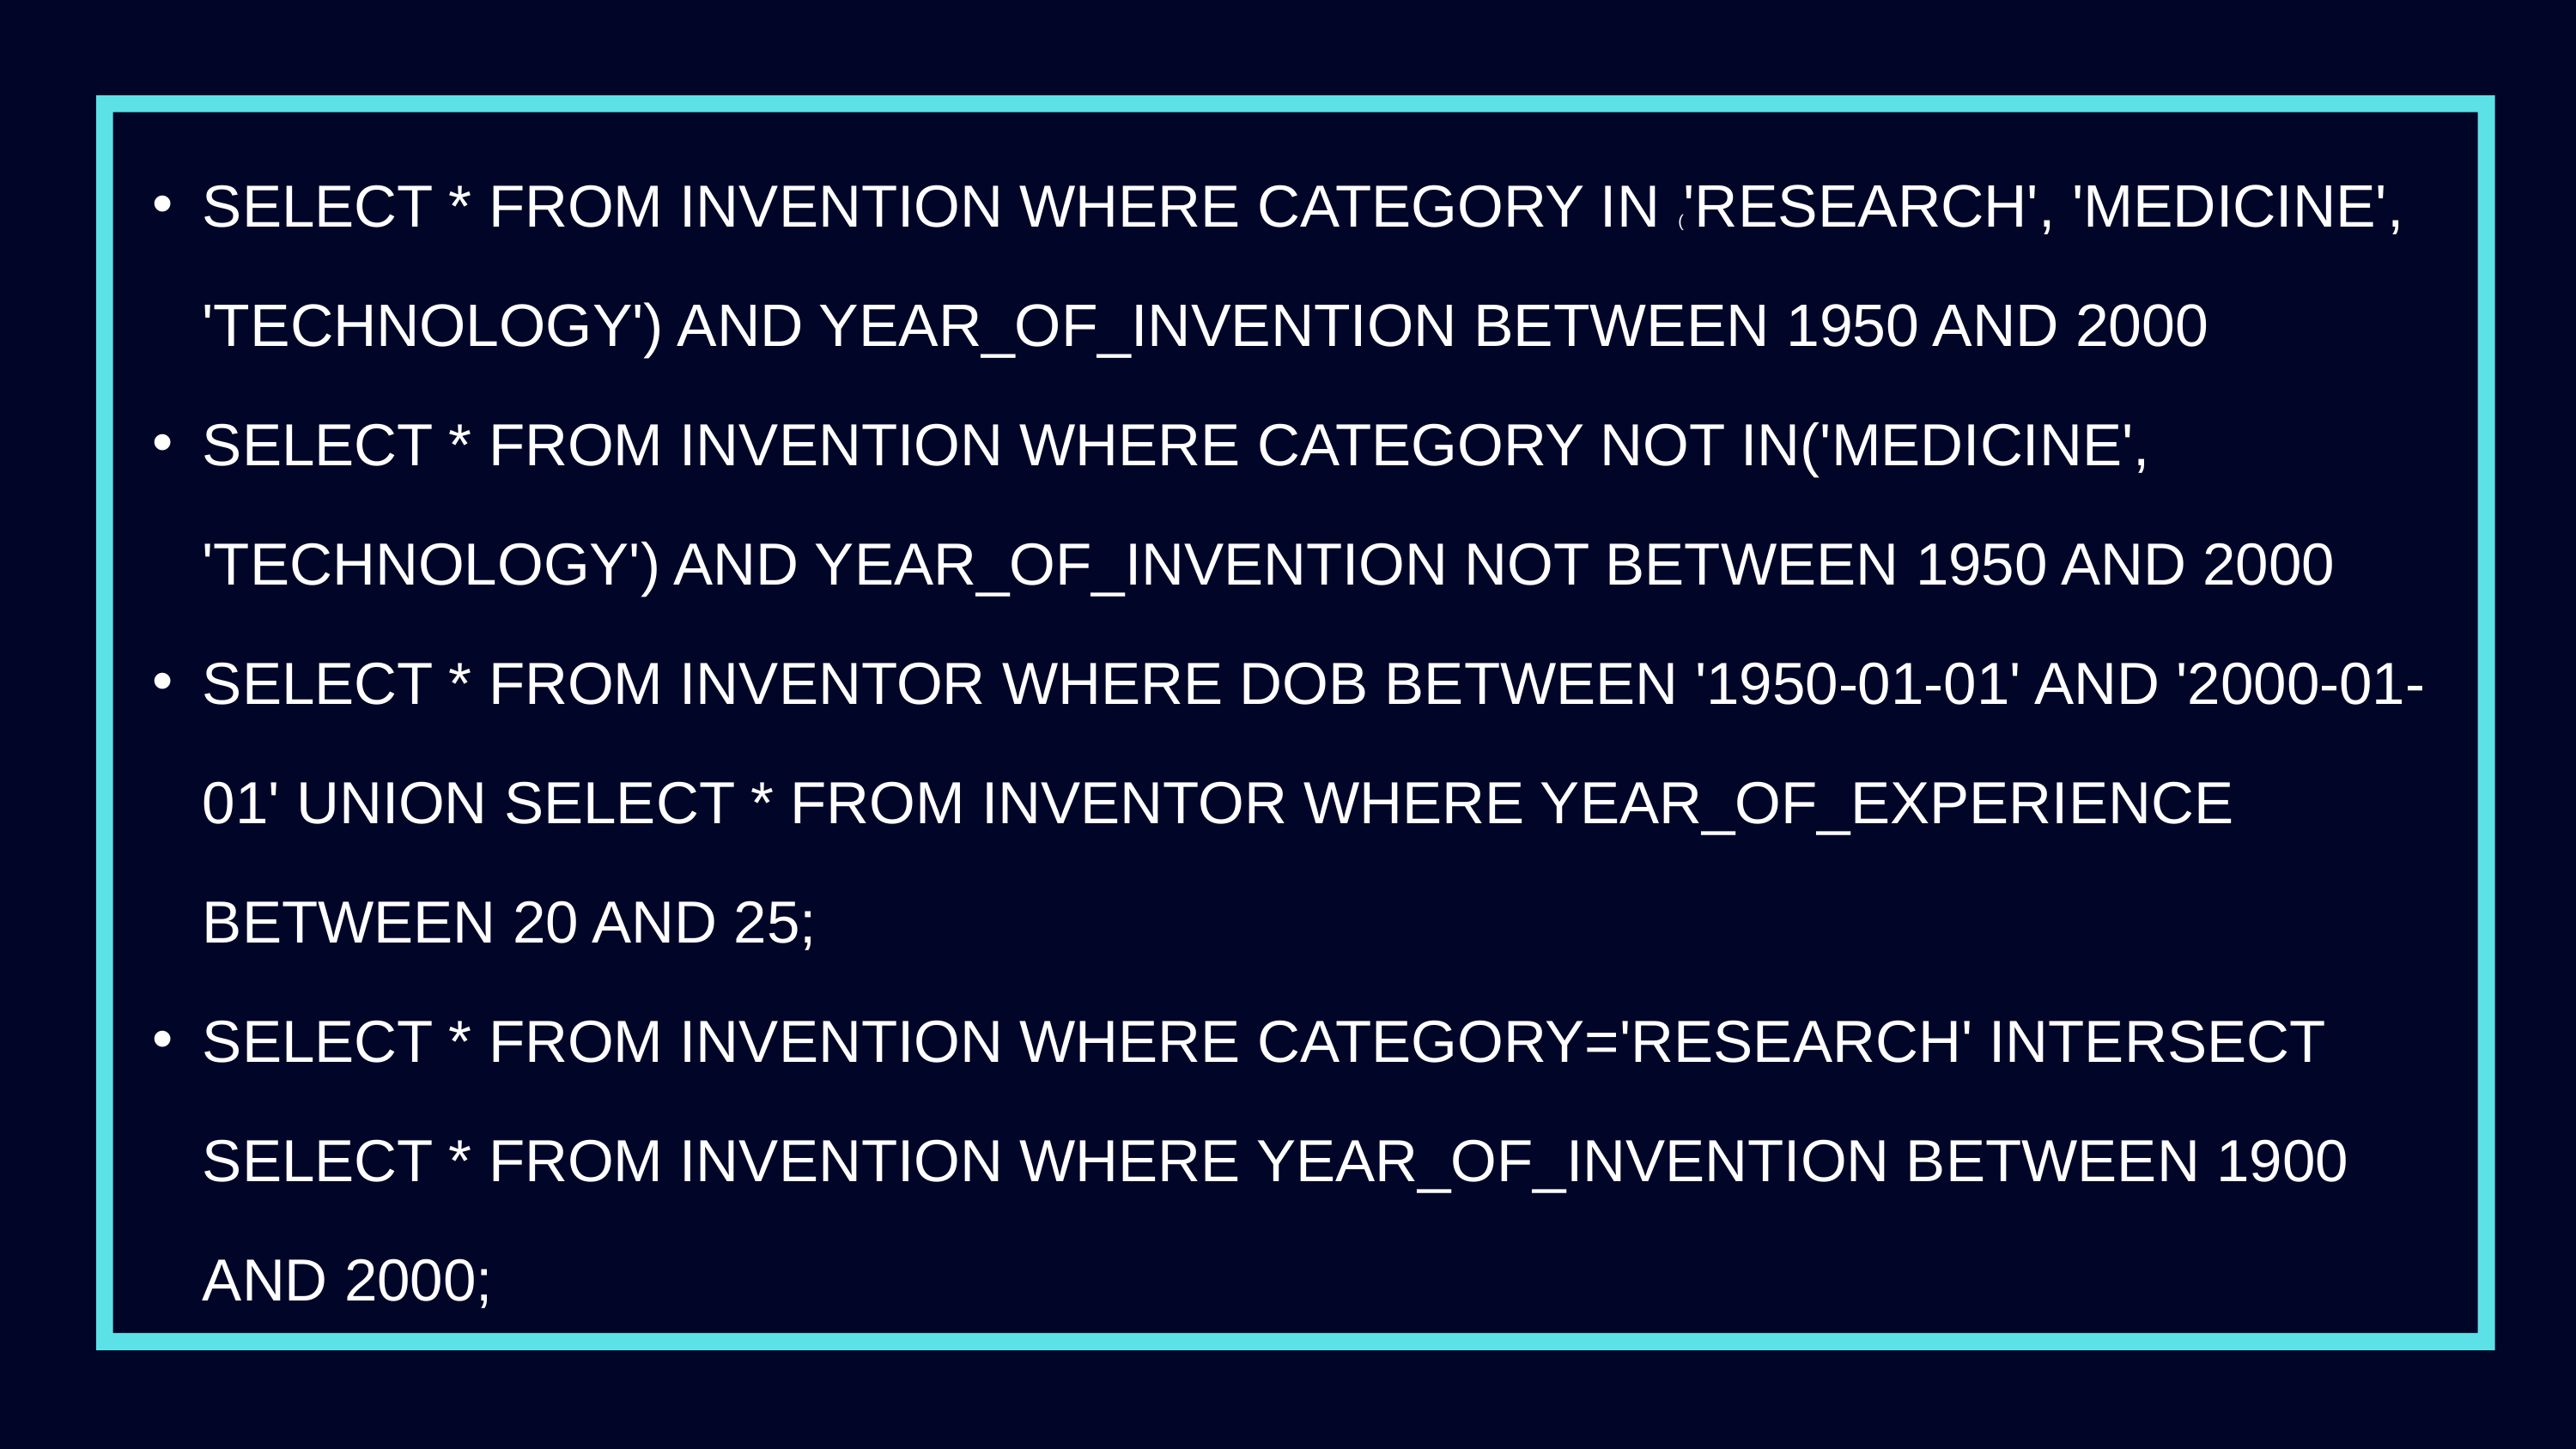

SELECT * FROM INVENTION WHERE CATEGORY IN ('RESEARCH', 'MEDICINE', 'TECHNOLOGY') AND YEAR_OF_INVENTION BETWEEN 1950 AND 2000
SELECT * FROM INVENTION WHERE CATEGORY NOT IN('MEDICINE', 'TECHNOLOGY') AND YEAR_OF_INVENTION NOT BETWEEN 1950 AND 2000
SELECT * FROM INVENTOR WHERE DOB BETWEEN '1950-01-01' AND '2000-01-01' UNION SELECT * FROM INVENTOR WHERE YEAR_OF_EXPERIENCE BETWEEN 20 AND 25;
SELECT * FROM INVENTION WHERE CATEGORY='RESEARCH' INTERSECT SELECT * FROM INVENTION WHERE YEAR_OF_INVENTION BETWEEN 1900 AND 2000;